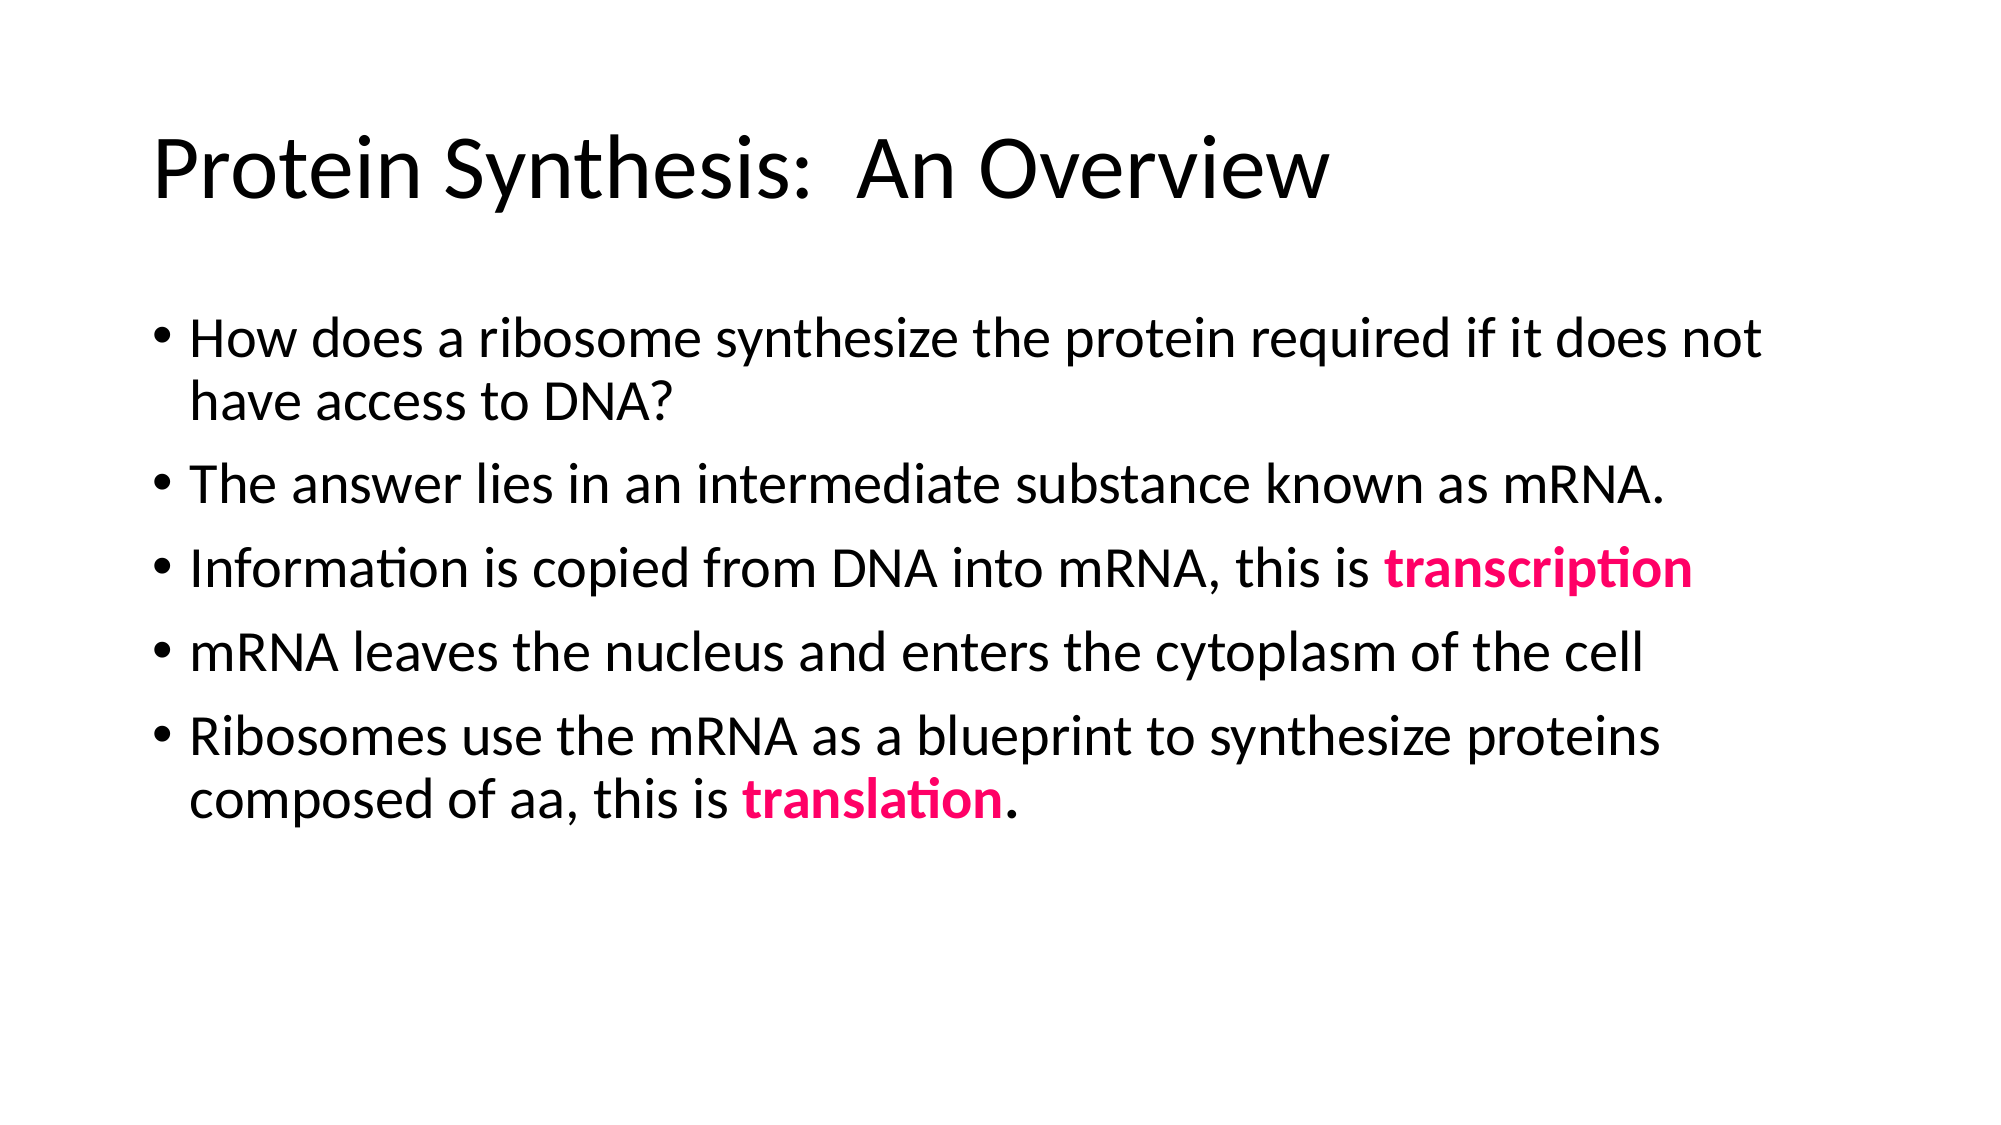

# Protein Synthesis:  An Overview
How does a ribosome synthesize the protein required if it does not have access to DNA?
The answer lies in an intermediate substance known as mRNA.
Information is copied from DNA into mRNA, this is transcription
mRNA leaves the nucleus and enters the cytoplasm of the cell
Ribosomes use the mRNA as a blueprint to synthesize proteins composed of aa, this is translation.